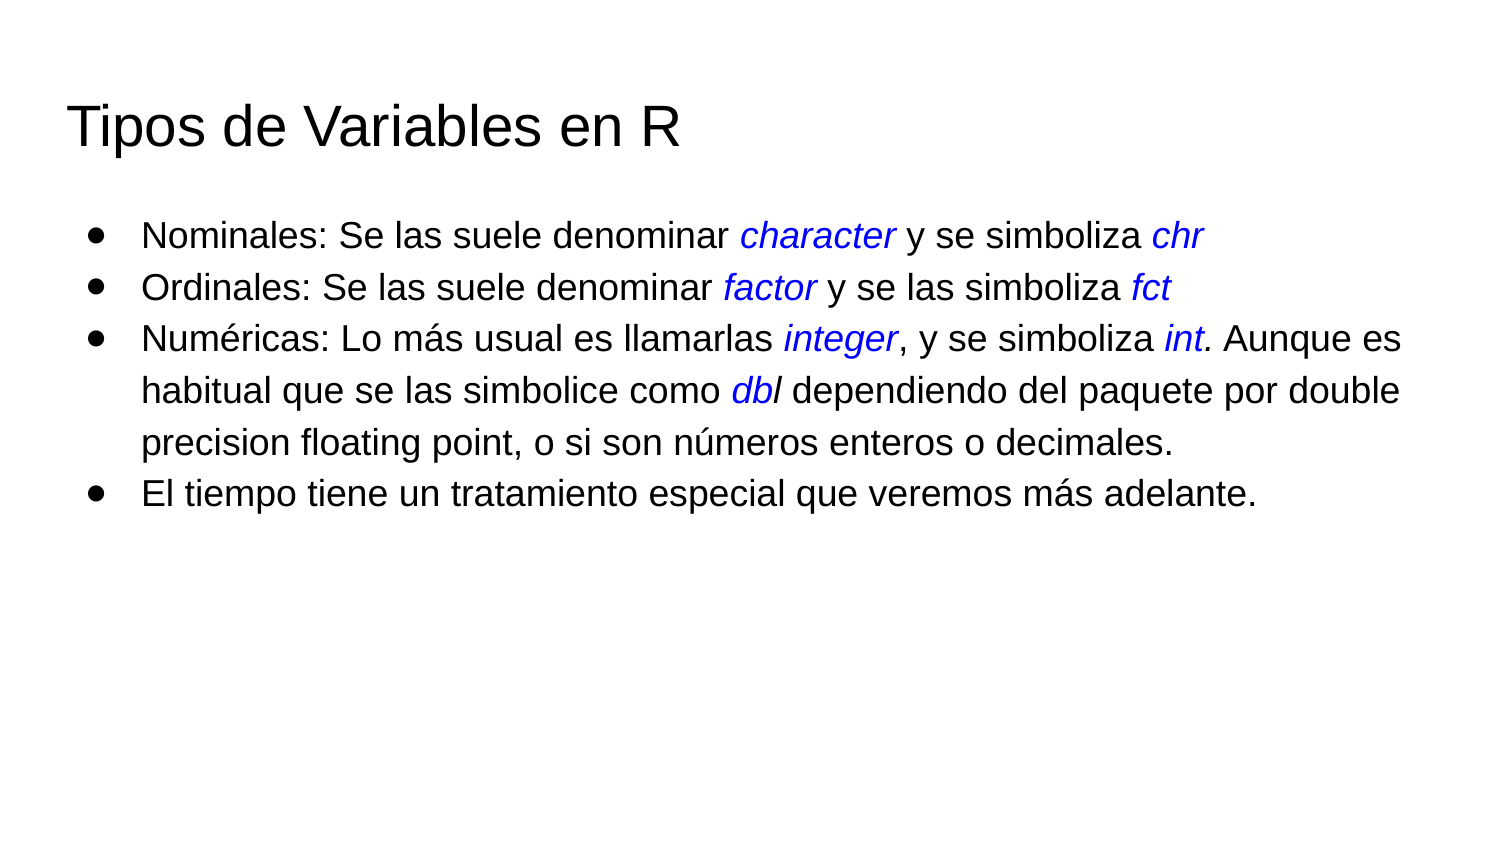

# Tipos de Variables en R
Nominales: Se las suele denominar character y se simboliza chr
Ordinales: Se las suele denominar factor y se las simboliza fct
Numéricas: Lo más usual es llamarlas integer, y se simboliza int. Aunque es habitual que se las simbolice como dbl dependiendo del paquete por double precision floating point, o si son números enteros o decimales.
El tiempo tiene un tratamiento especial que veremos más adelante.